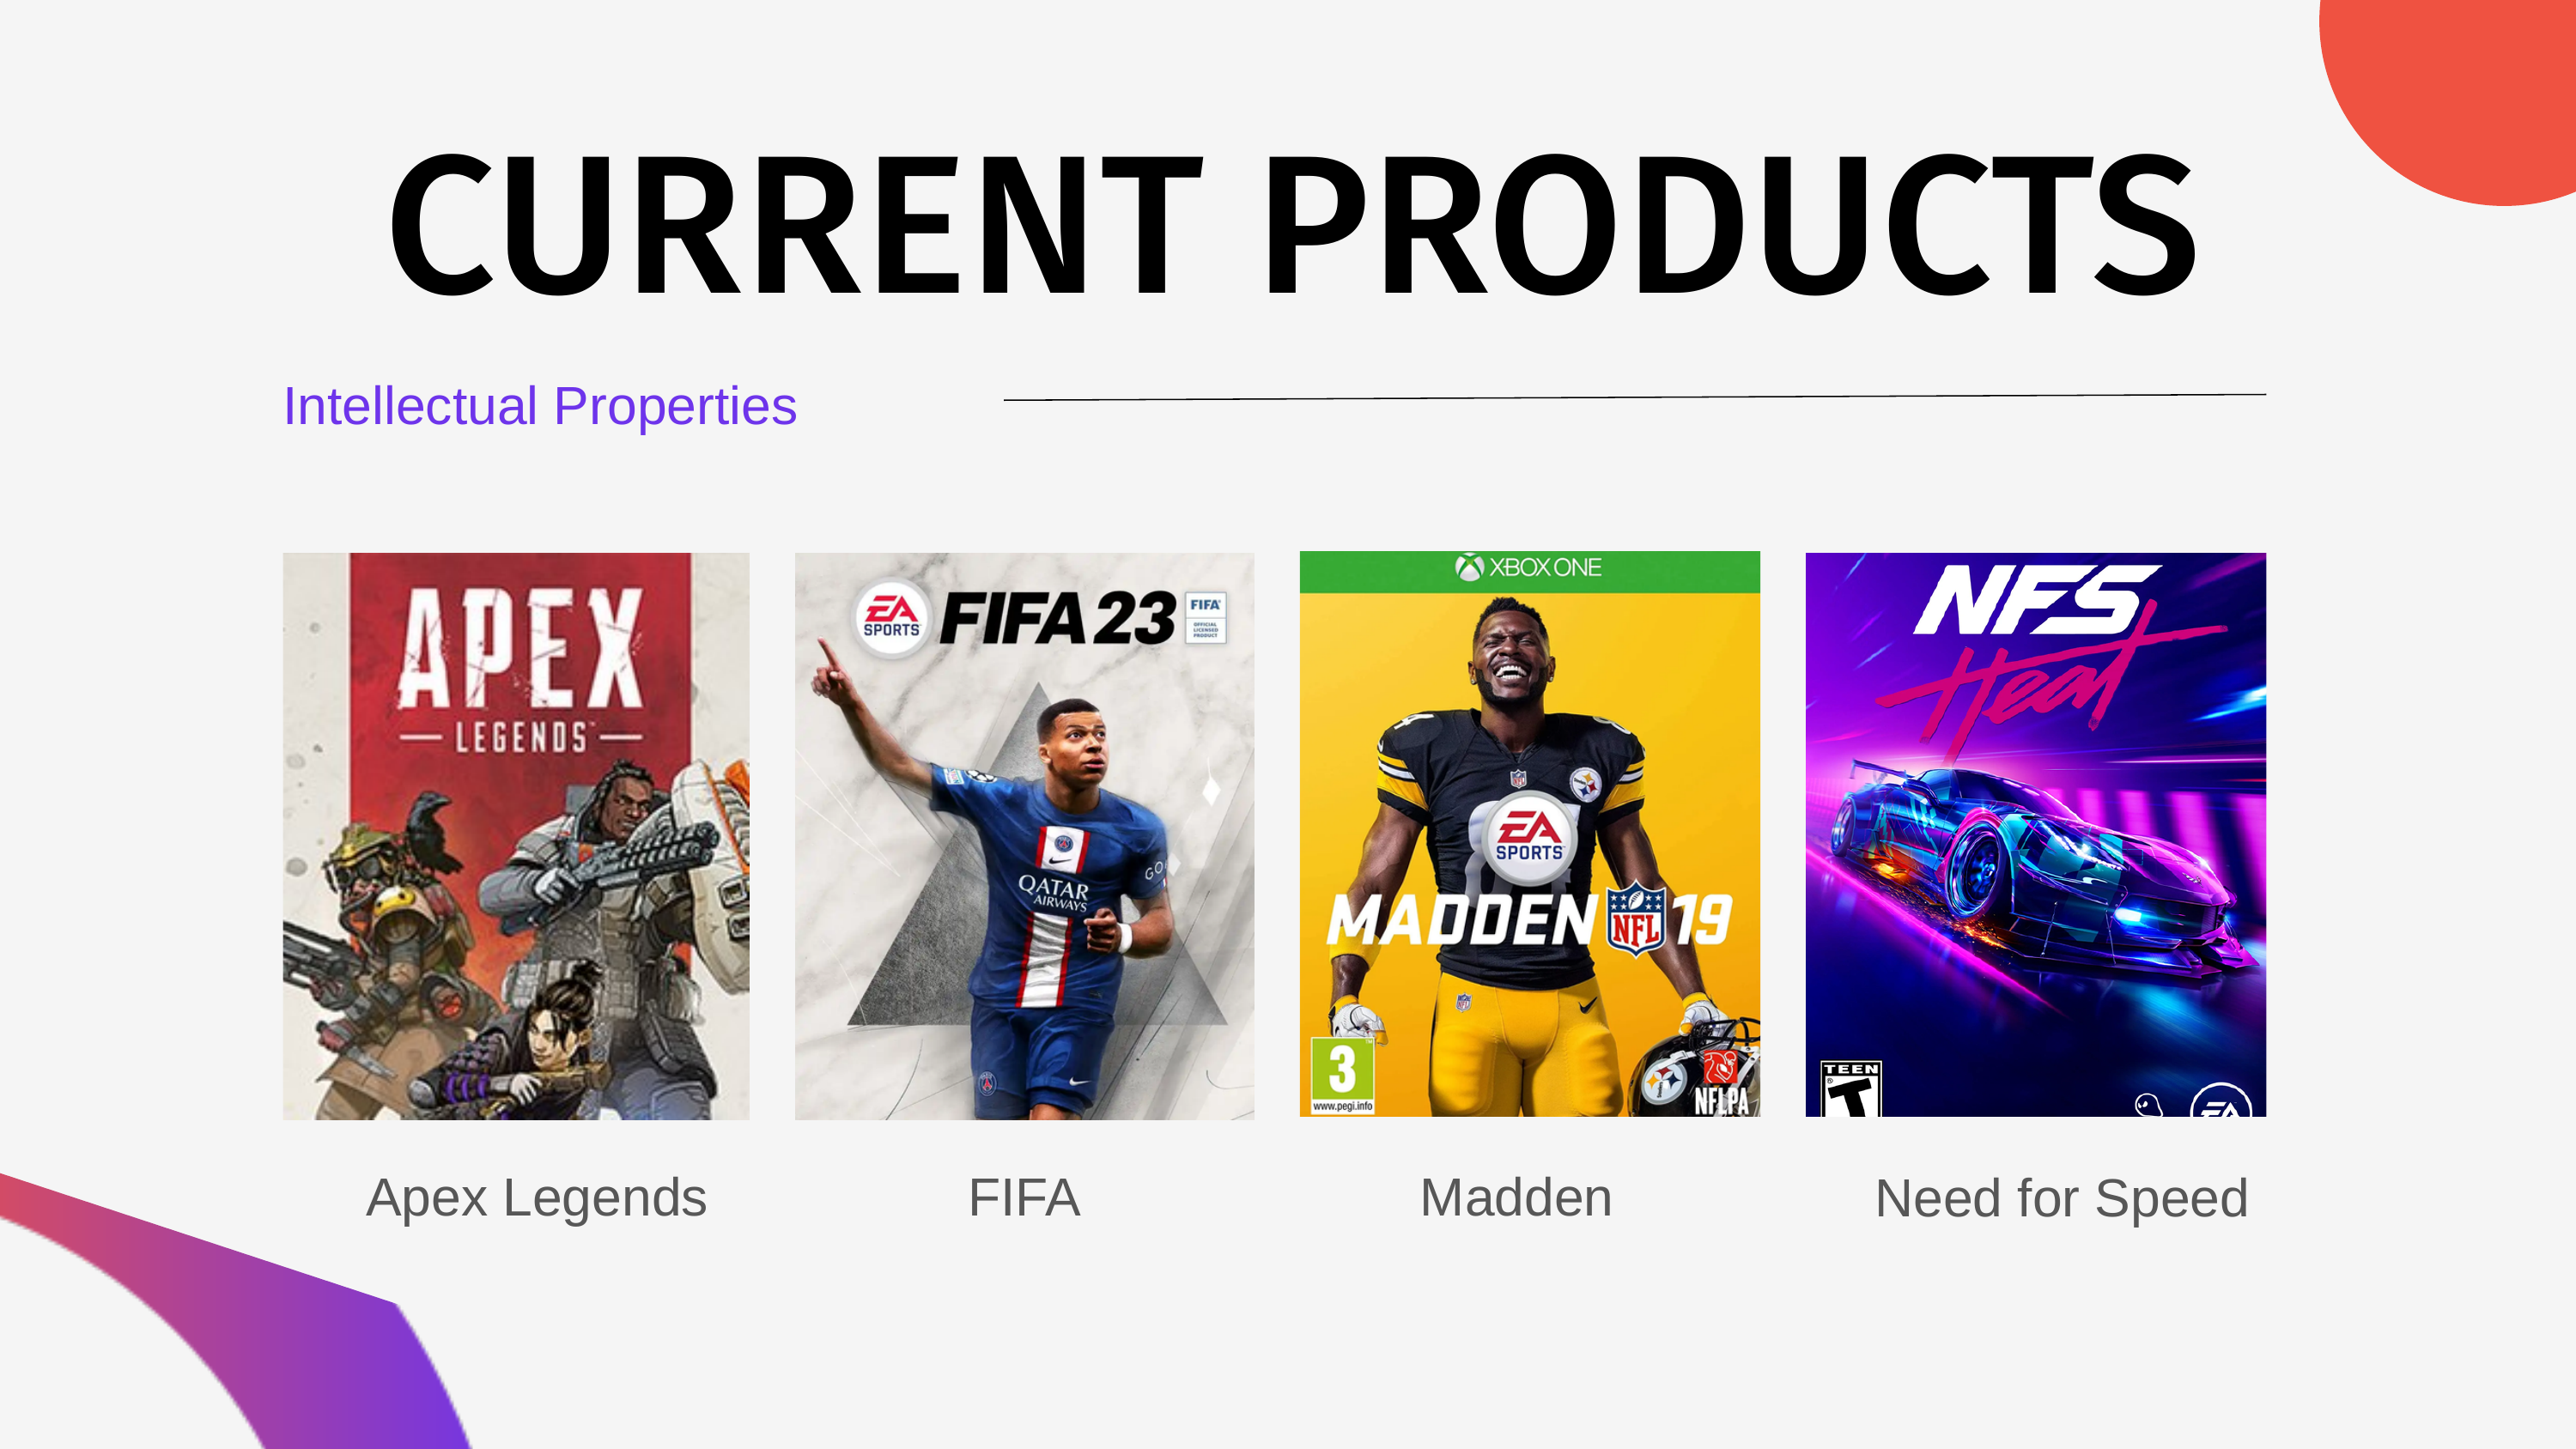

CURRENT PRODUCTS
Intellectual Properties

Apex Legends
FIFA
Madden
Need for Speed